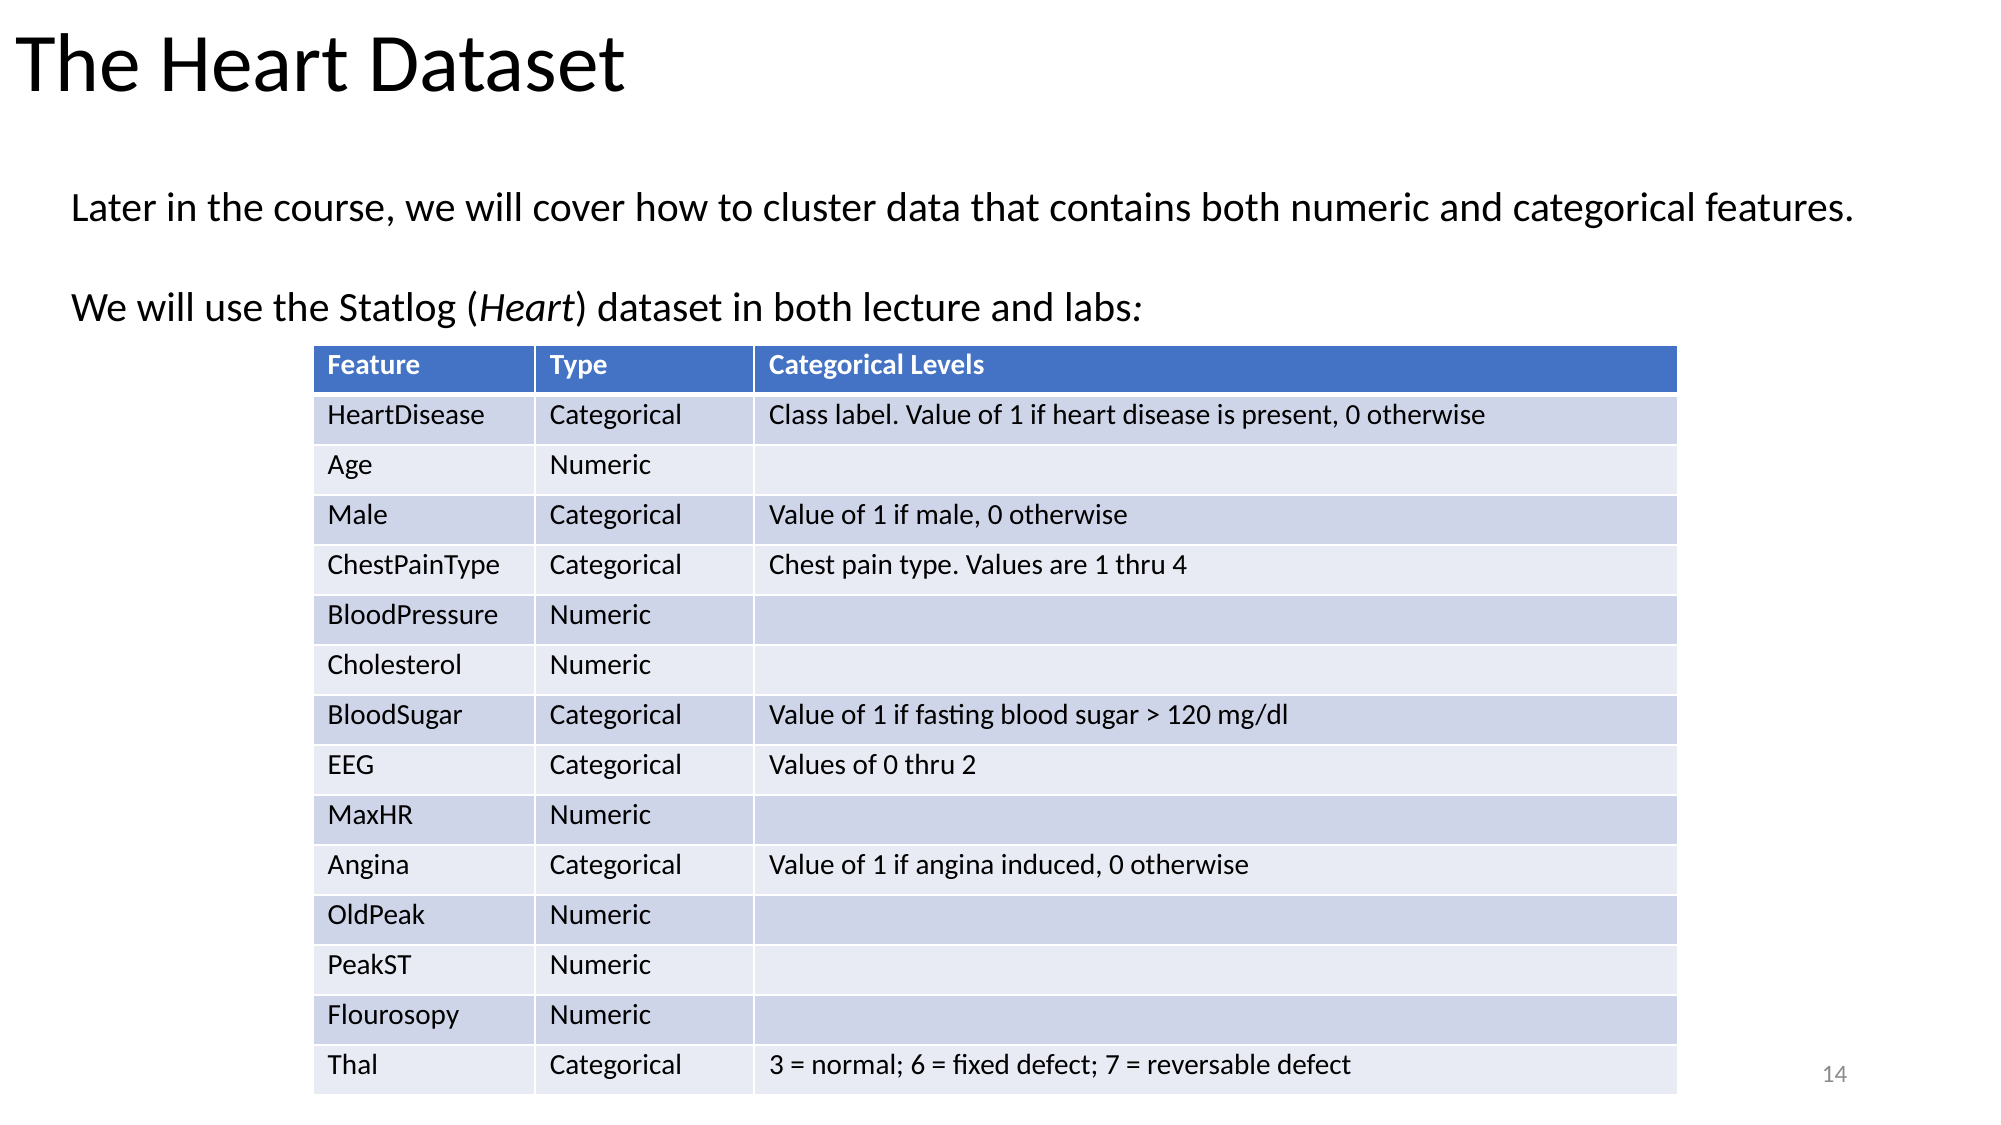

# The Heart Dataset
Later in the course, we will cover how to cluster data that contains both numeric and categorical features.

We will use the Statlog (Heart) dataset in both lecture and labs:
| Feature | Type | Categorical Levels |
| --- | --- | --- |
| HeartDisease | Categorical | Class label. Value of 1 if heart disease is present, 0 otherwise |
| Age | Numeric |  |
| Male | Categorical | Value of 1 if male, 0 otherwise |
| ChestPainType | Categorical | Chest pain type. Values are 1 thru 4 |
| BloodPressure | Numeric |  |
| Cholesterol | Numeric |  |
| BloodSugar | Categorical | Value of 1 if fasting blood sugar > 120 mg/dl |
| EEG | Categorical | Values of 0 thru 2 |
| MaxHR | Numeric |  |
| Angina | Categorical | Value of 1 if angina induced, 0 otherwise |
| OldPeak | Numeric |  |
| PeakST | Numeric |  |
| Flourosopy | Numeric |  |
| Thal | Categorical | 3 = normal; 6 = fixed defect; 7 = reversable defect |
14